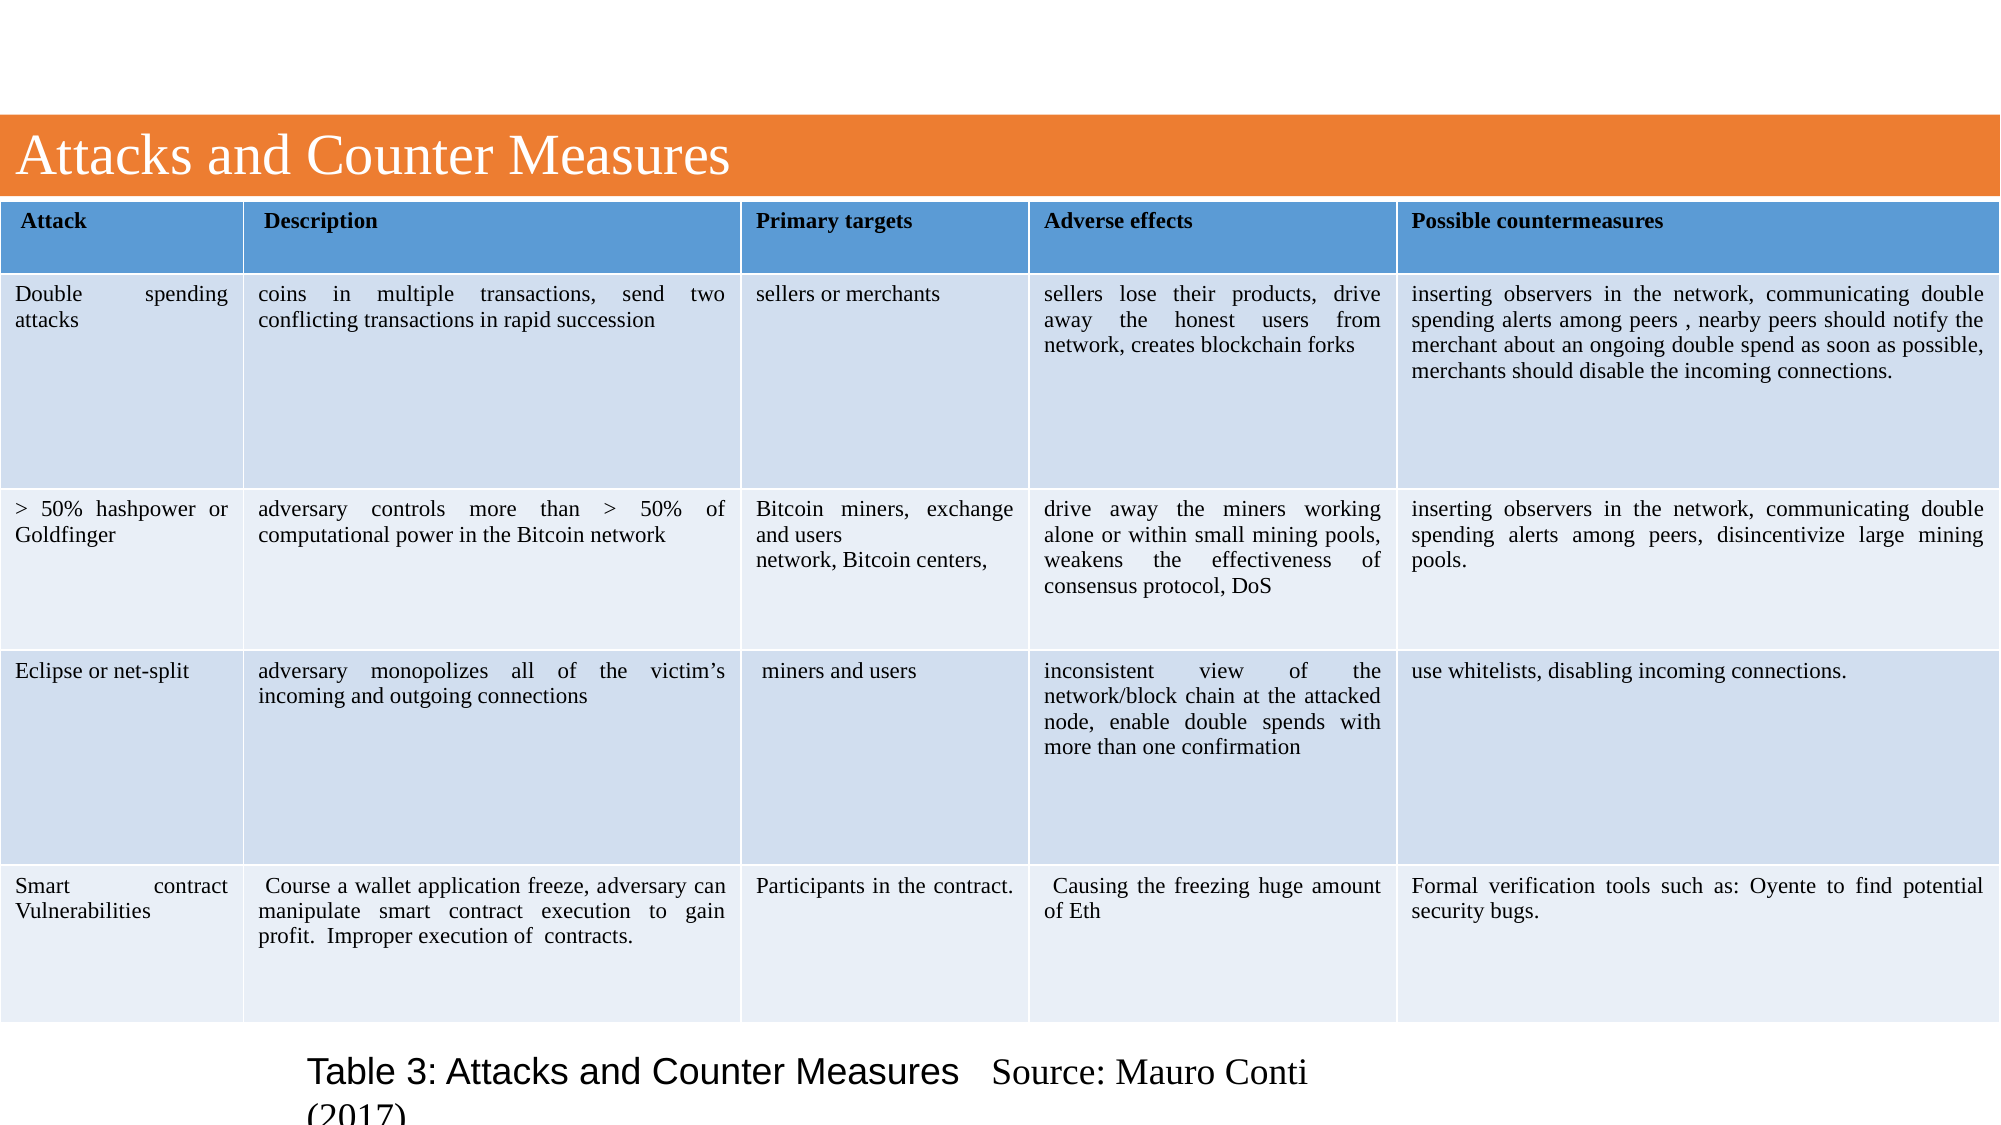

# Attacks and Counter Measures
| Attack | Description | Primary targets | Adverse effects | Possible countermeasures |
| --- | --- | --- | --- | --- |
| Double spending attacks | coins in multiple transactions, send two conflicting transactions in rapid succession | sellers or merchants | sellers lose their products, drive away the honest users from network, creates blockchain forks | inserting observers in the network, communicating double spending alerts among peers , nearby peers should notify the merchant about an ongoing double spend as soon as possible, merchants should disable the incoming connections. |
| > 50% hashpower or Goldfinger | adversary controls more than > 50% of computational power in the Bitcoin network | Bitcoin miners, exchange and users network, Bitcoin centers, | drive away the miners working alone or within small mining pools, weakens the effectiveness of consensus protocol, DoS | inserting observers in the network, communicating double spending alerts among peers, disincentivize large mining pools. |
| Eclipse or net-split | adversary monopolizes all of the victim’s incoming and outgoing connections | miners and users | inconsistent view of the network/block chain at the attacked node, enable double spends with more than one confirmation | use whitelists, disabling incoming connections. |
| Smart contract Vulnerabilities | Course a wallet application freeze, adversary can manipulate smart contract execution to gain profit. Improper execution of contracts. | Participants in the contract. | Causing the freezing huge amount of Eth | Formal verification tools such as: Oyente to find potential security bugs. |
Table 3: Attacks and Counter Measures   Source: Mauro Conti (2017).